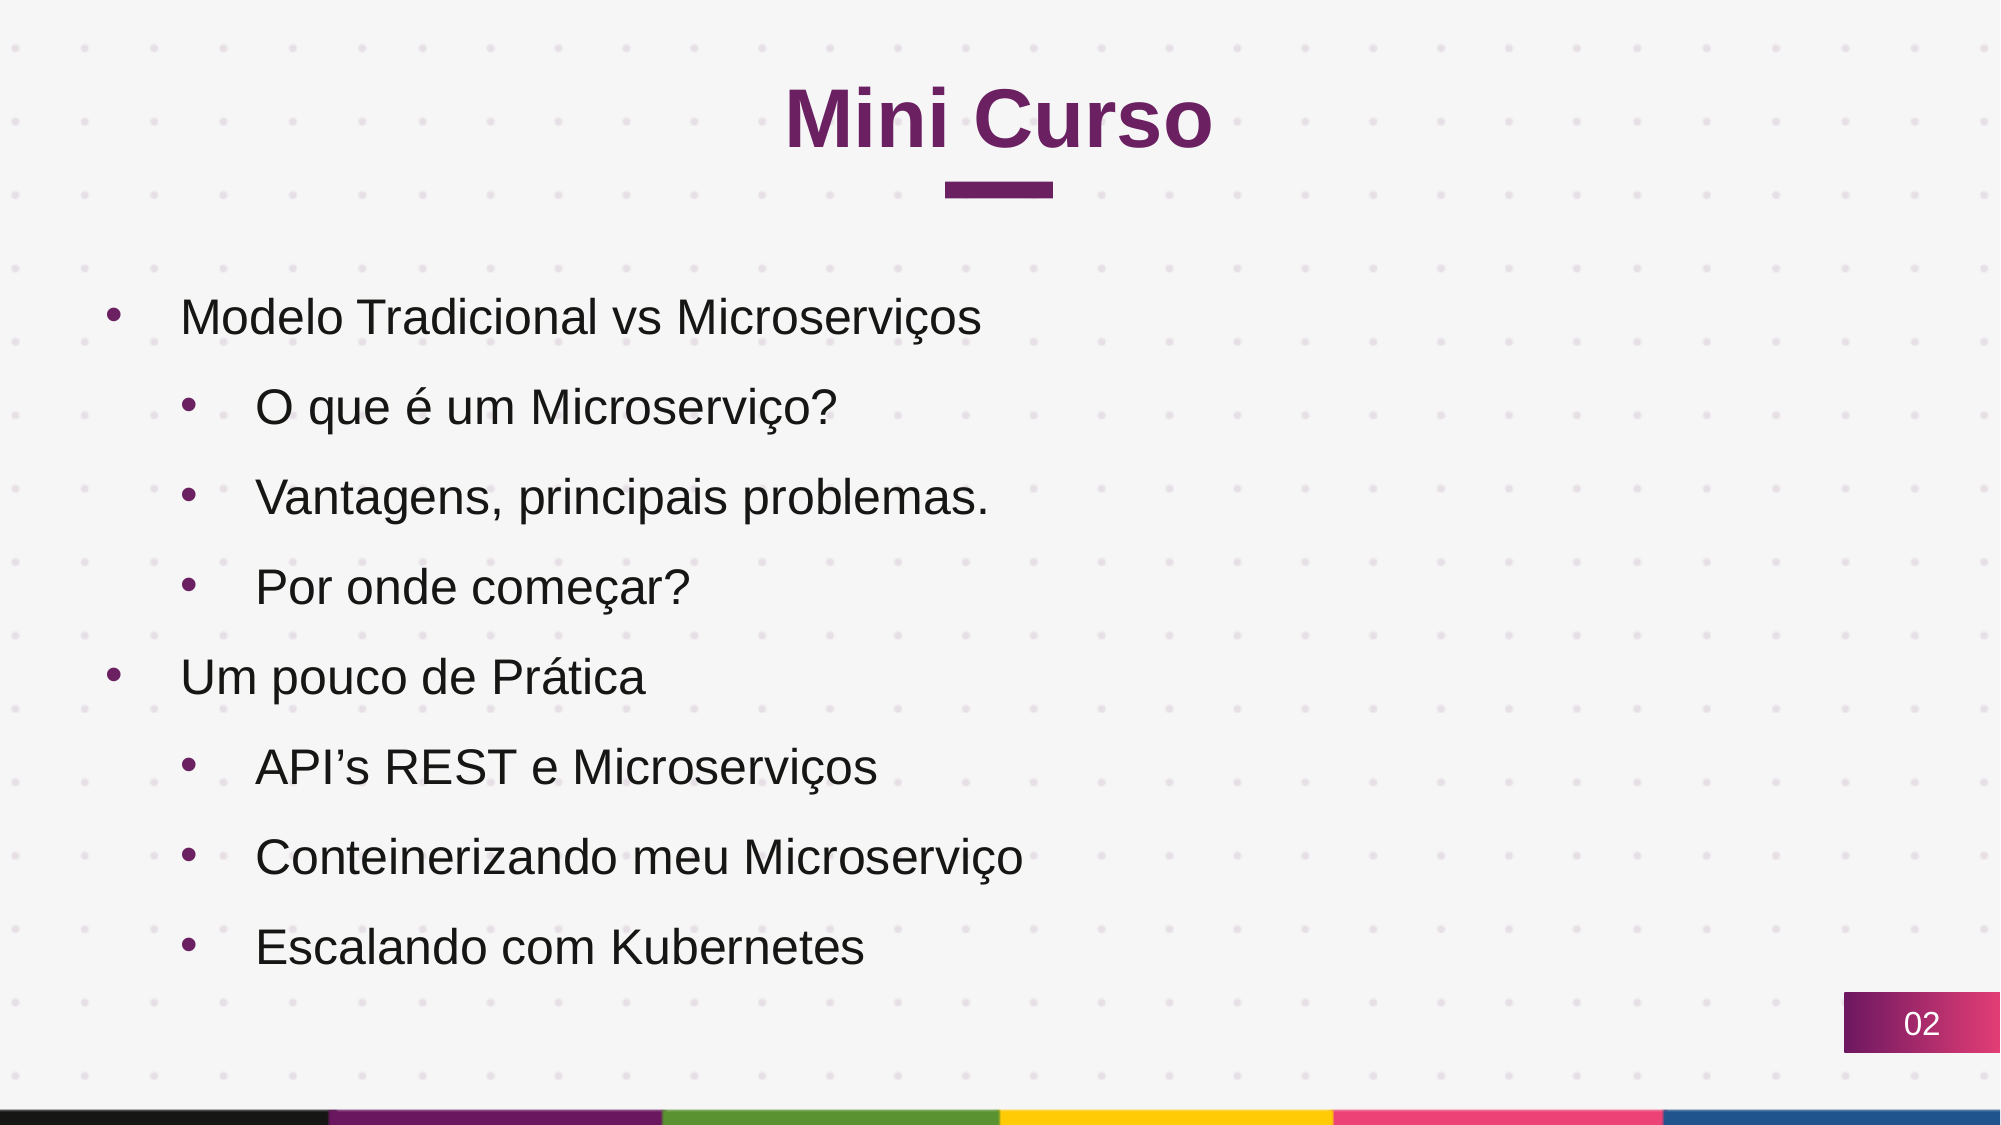

Mini Curso

Modelo Tradicional vs Microserviços
O que é um Microserviço?
Vantagens, principais problemas.
Por onde começar?
Um pouco de Prática
API’s REST e Microserviços
Conteinerizando meu Microserviço
Escalando com Kubernetes
02